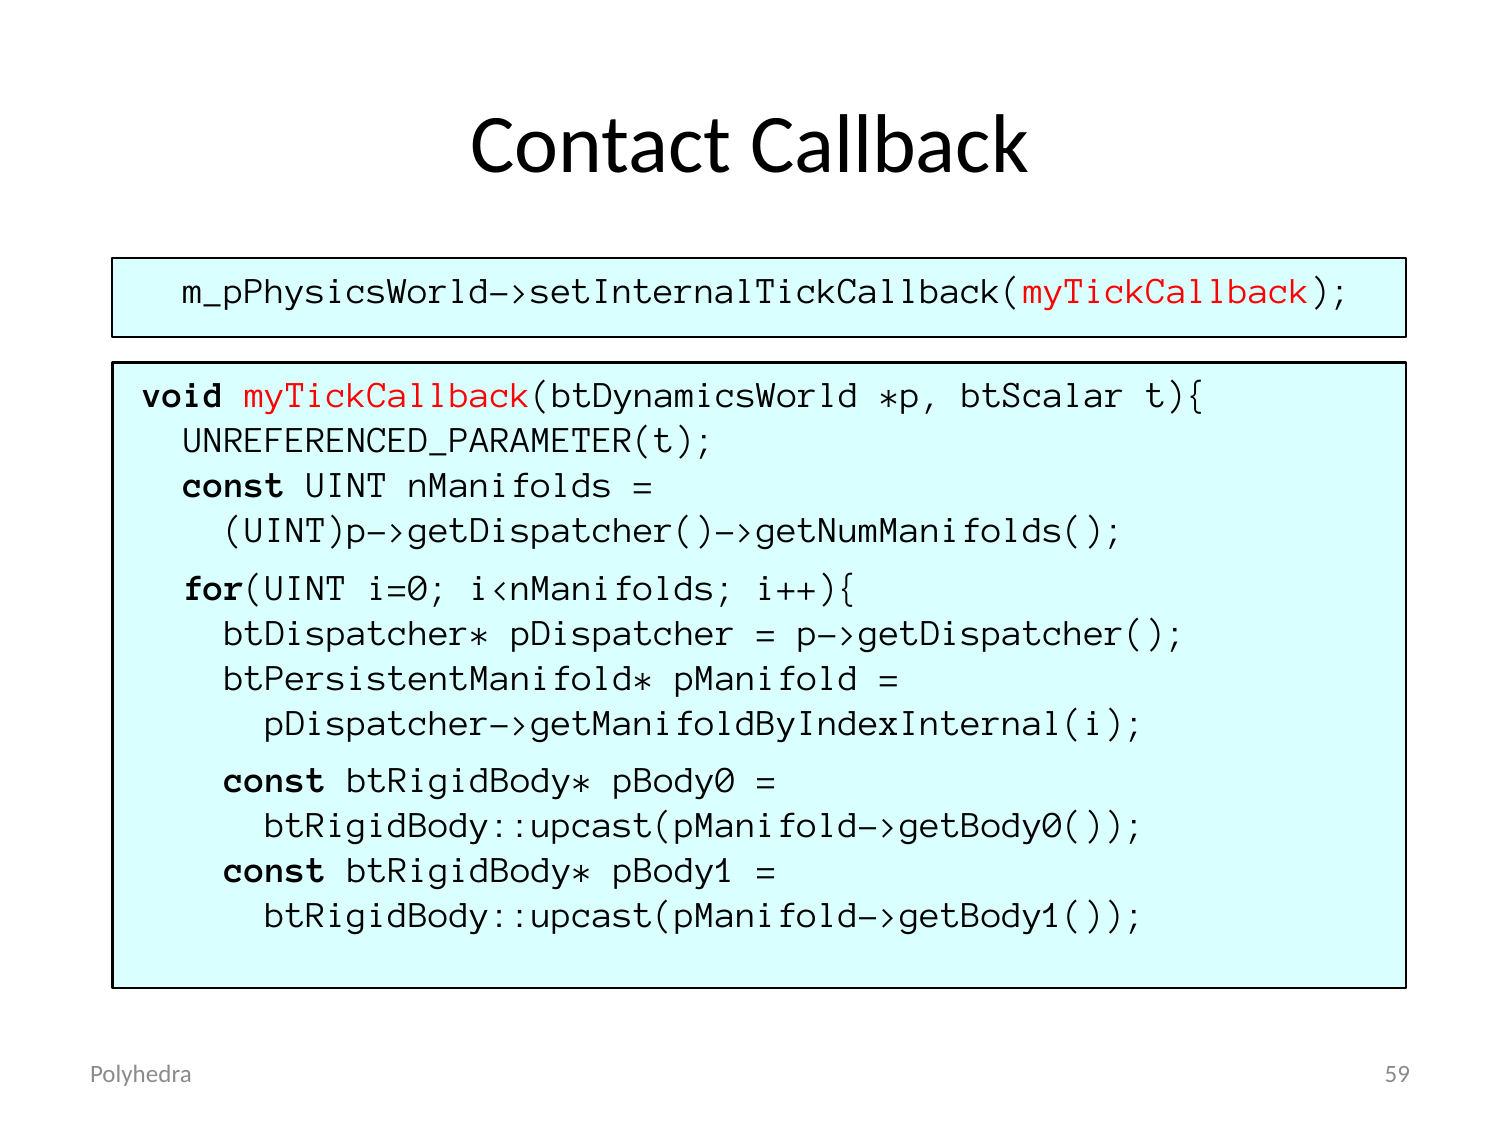

# Contact Callback
  m_pPhysicsWorld->setInternalTickCallback(myTickCallback);
void myTickCallback(btDynamicsWorld *p, btScalar t){
  UNREFERENCED_PARAMETER(t);
  const UINT nManifolds =
    (UINT)p->getDispatcher()->getNumManifolds();
  for(UINT i=0; i<nManifolds; i++){
    btDispatcher* pDispatcher = p->getDispatcher();
    btPersistentManifold* pManifold =
      pDispatcher->getManifoldByIndexInternal(i);
    const btRigidBody* pBody0 =
      btRigidBody::upcast(pManifold->getBody0());
    const btRigidBody* pBody1 =
      btRigidBody::upcast(pManifold->getBody1());
Polyhedra
59